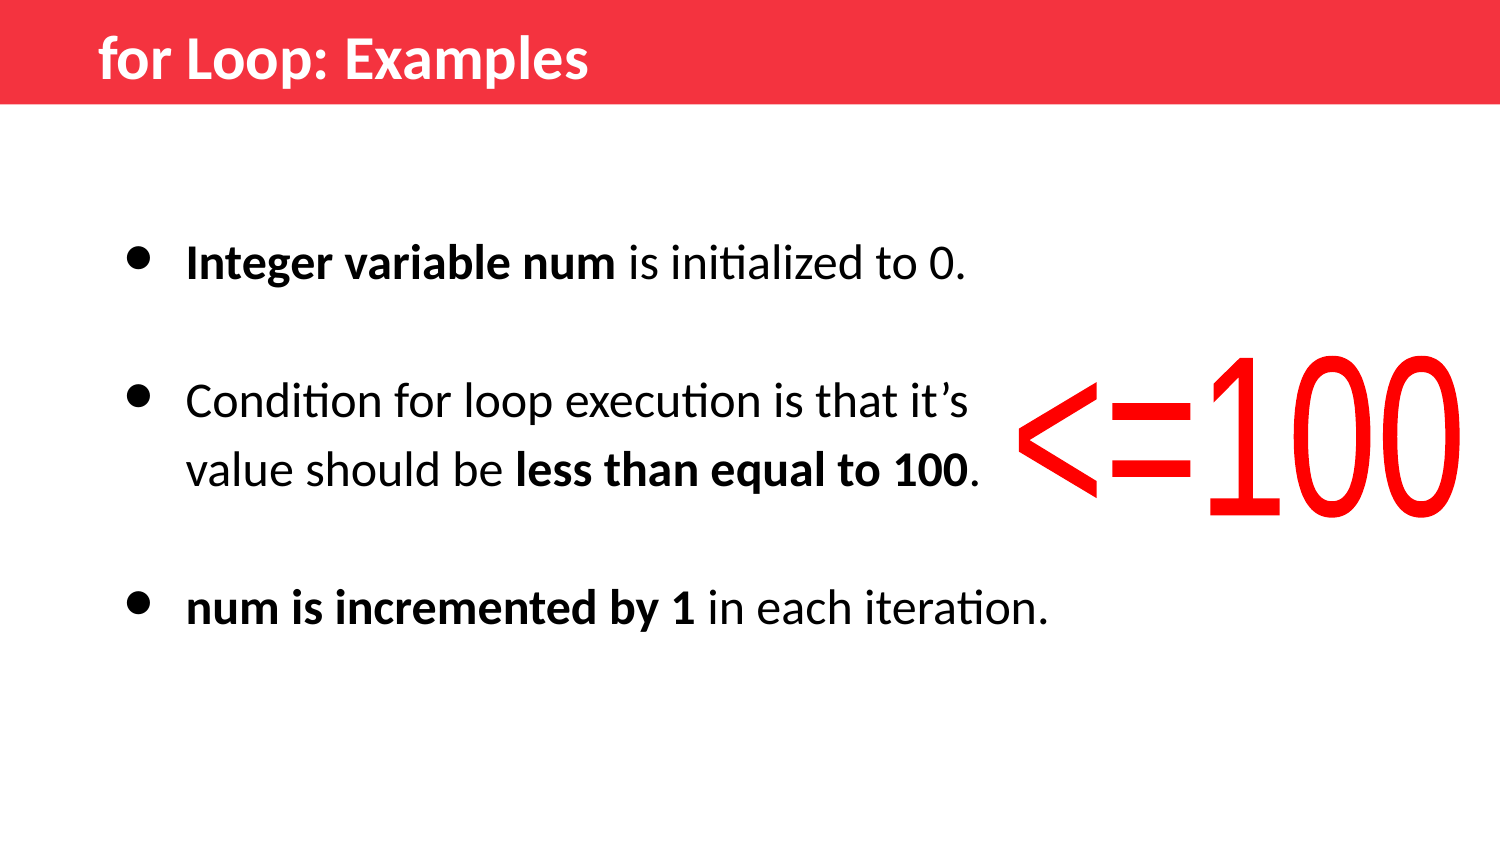

for Loop: Examples

Integer variable num is initialized to 0.

Condition for loop execution is that it’s
value should be less than equal to 100.

num is incremented by 1 in each iteration.

<=100